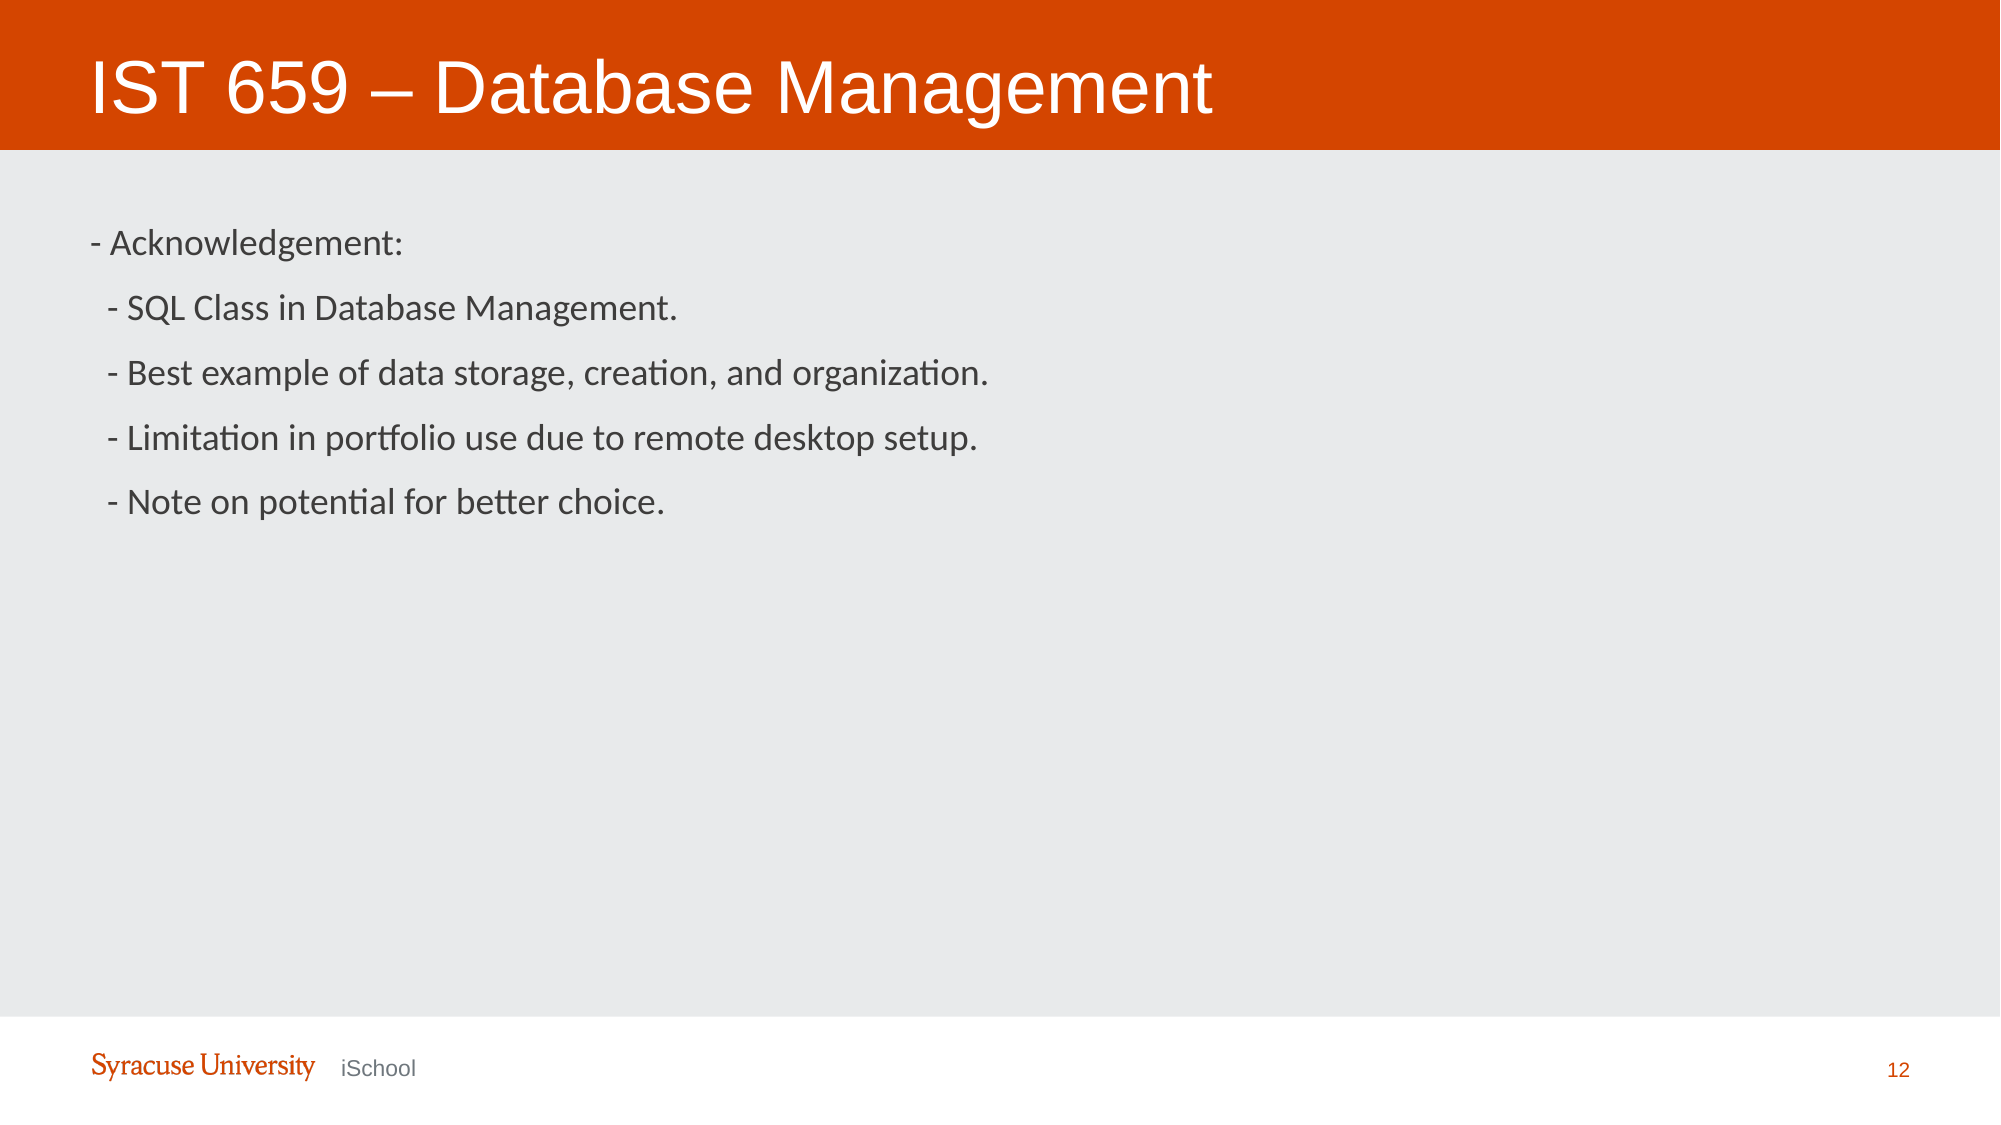

# IST 659 – Database Management
- Acknowledgement:
  - SQL Class in Database Management.
  - Best example of data storage, creation, and organization.
  - Limitation in portfolio use due to remote desktop setup.
  - Note on potential for better choice.

12
iSchool